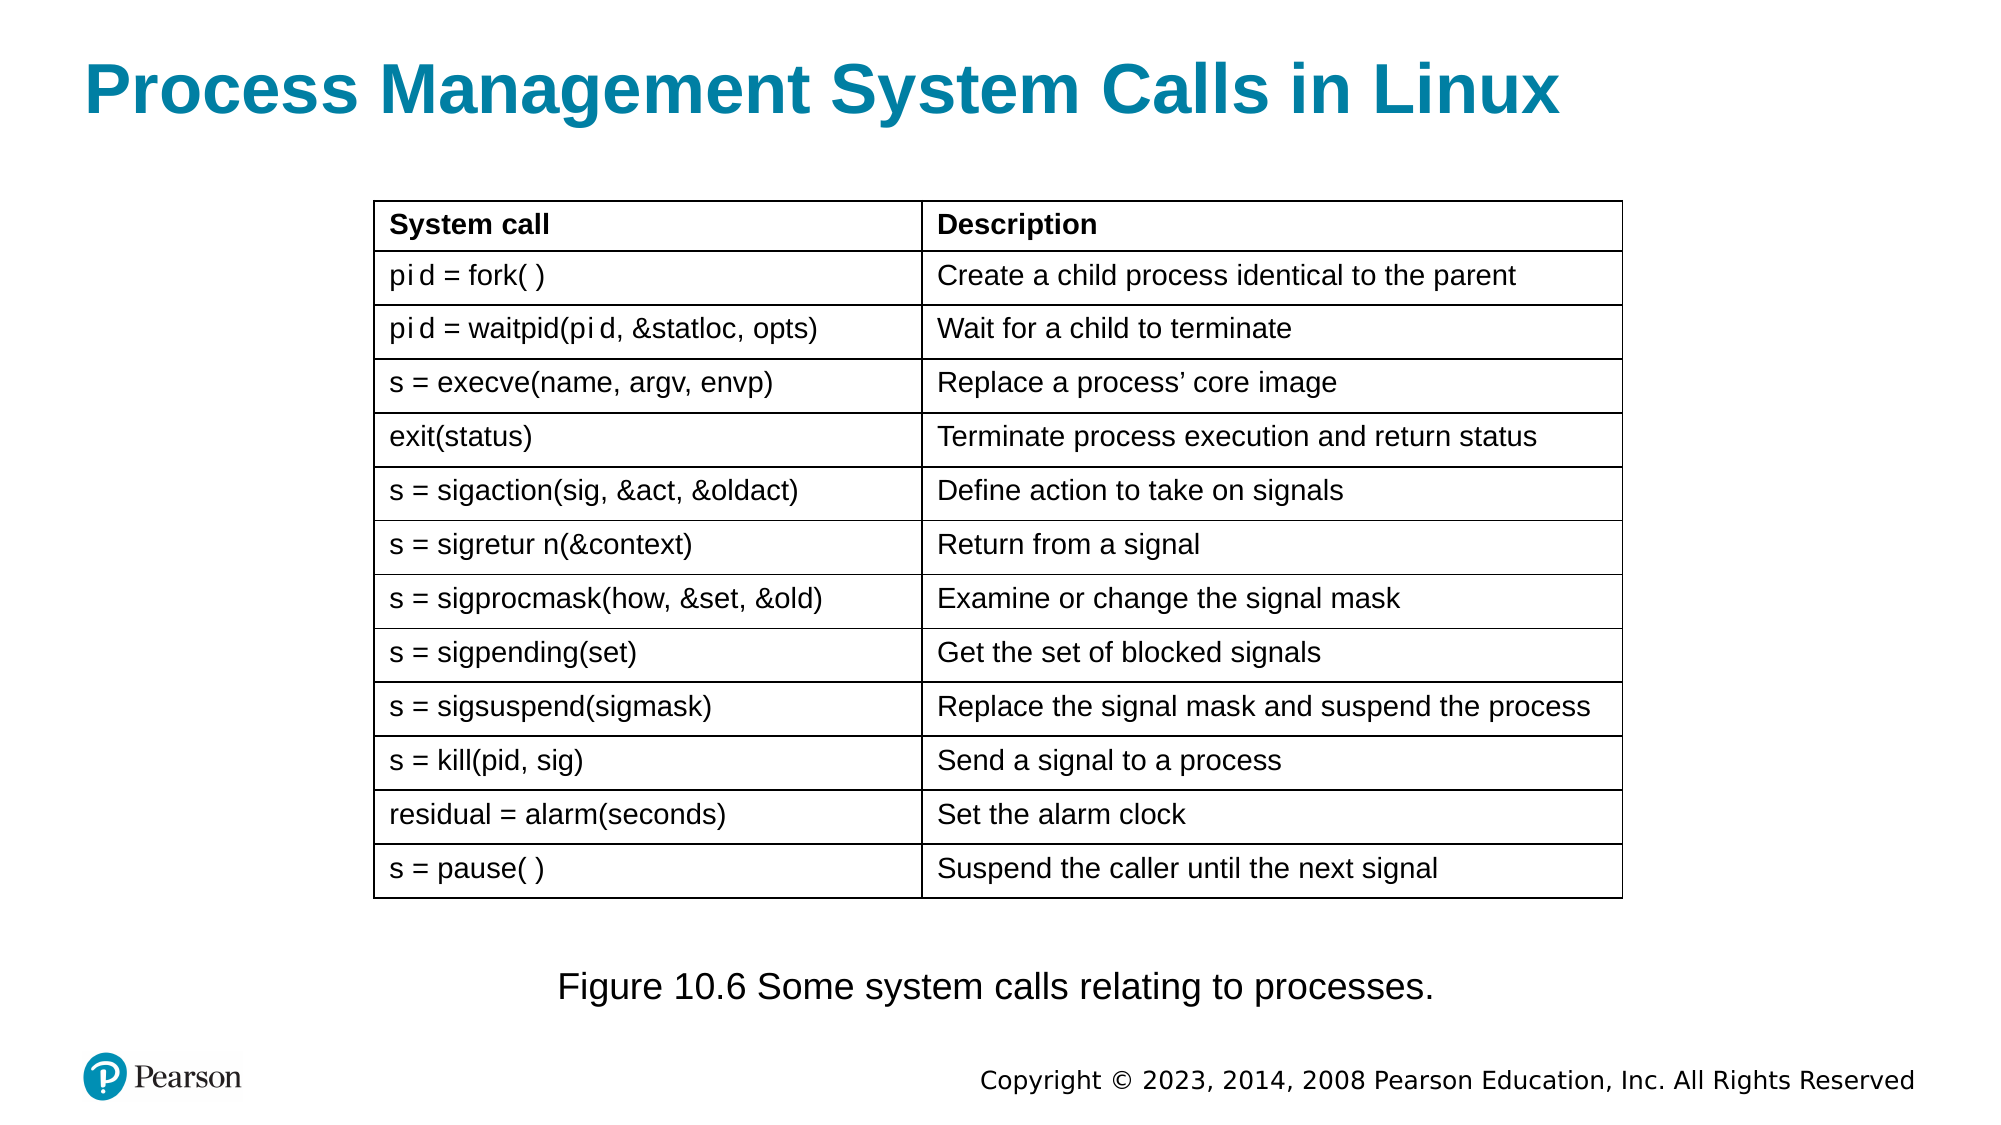

# Process Management System Calls in Linux
| System call | Description |
| --- | --- |
| p i d = fork( ) | Create a child process identical to the parent |
| p i d = waitpid(p i d, &statloc, opts) | Wait for a child to terminate |
| s = execve(name, argv, envp) | Replace a process’ core image |
| exit(status) | Terminate process execution and return status |
| s = sigaction(sig, &act, &oldact) | Define action to take on signals |
| s = sigretur n(&context) | Return from a signal |
| s = sigprocmask(how, &set, &old) | Examine or change the signal mask |
| s = sigpending(set) | Get the set of blocked signals |
| s = sigsuspend(sigmask) | Replace the signal mask and suspend the process |
| s = kill(pid, sig) | Send a signal to a process |
| residual = alarm(seconds) | Set the alarm clock |
| s = pause( ) | Suspend the caller until the next signal |
Figure 10.6 Some system calls relating to processes.